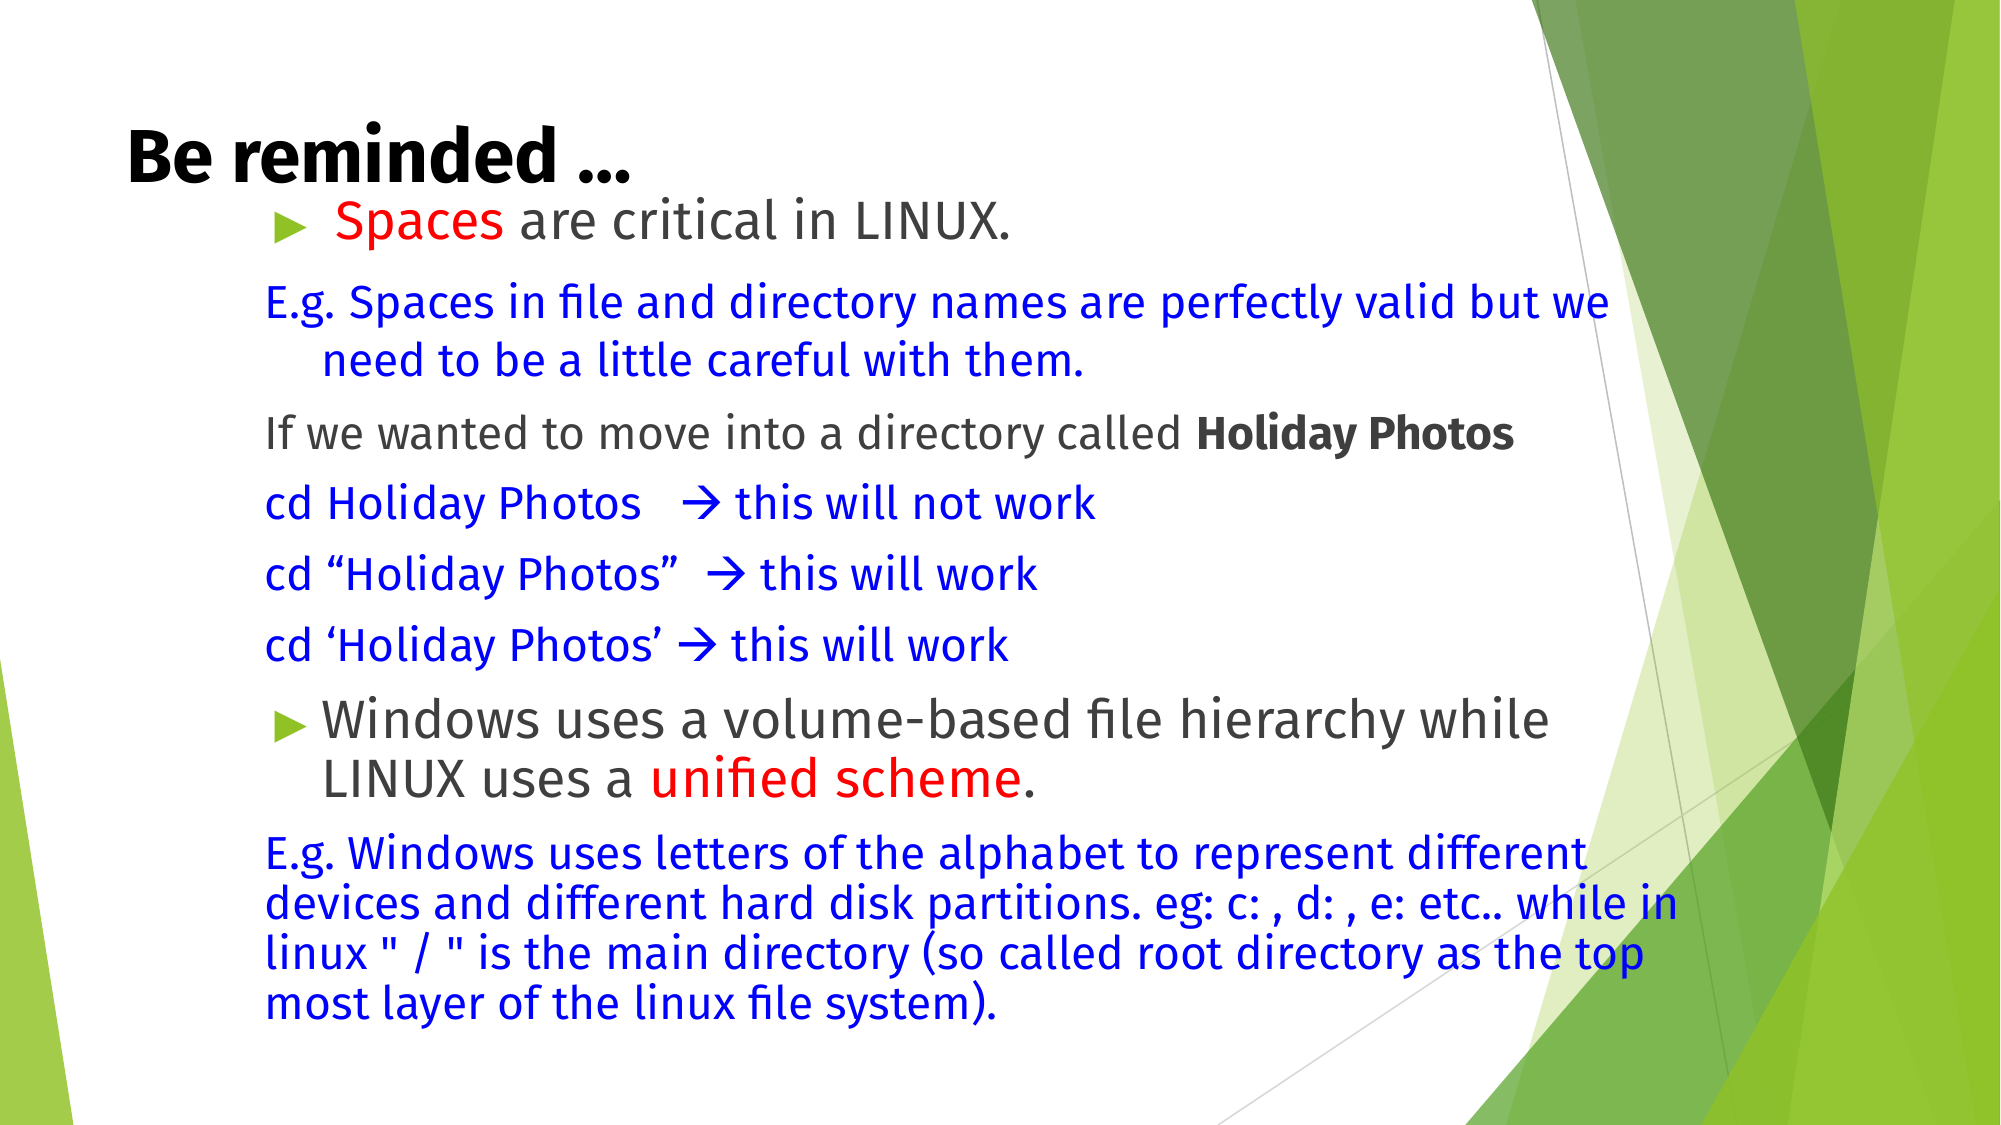

# Be reminded …

 Spaces are critical in LINUX.
E.g. Spaces in file and directory names are perfectly valid but we need to be a little careful with them.
If we wanted to move into a directory called Holiday Photos
cd Holiday Photos   🡪 this will not work
cd “Holiday Photos”  🡪 this will work
cd ‘Holiday Photos’ 🡪 this will work
Windows uses a volume-based file hierarchy while LINUX uses a unified scheme.
E.g. Windows uses letters of the alphabet to represent different devices and different hard disk partitions. eg: c: , d: , e: etc.. while in linux " / " is the main directory (so called root directory as the top most layer of the linux file system).